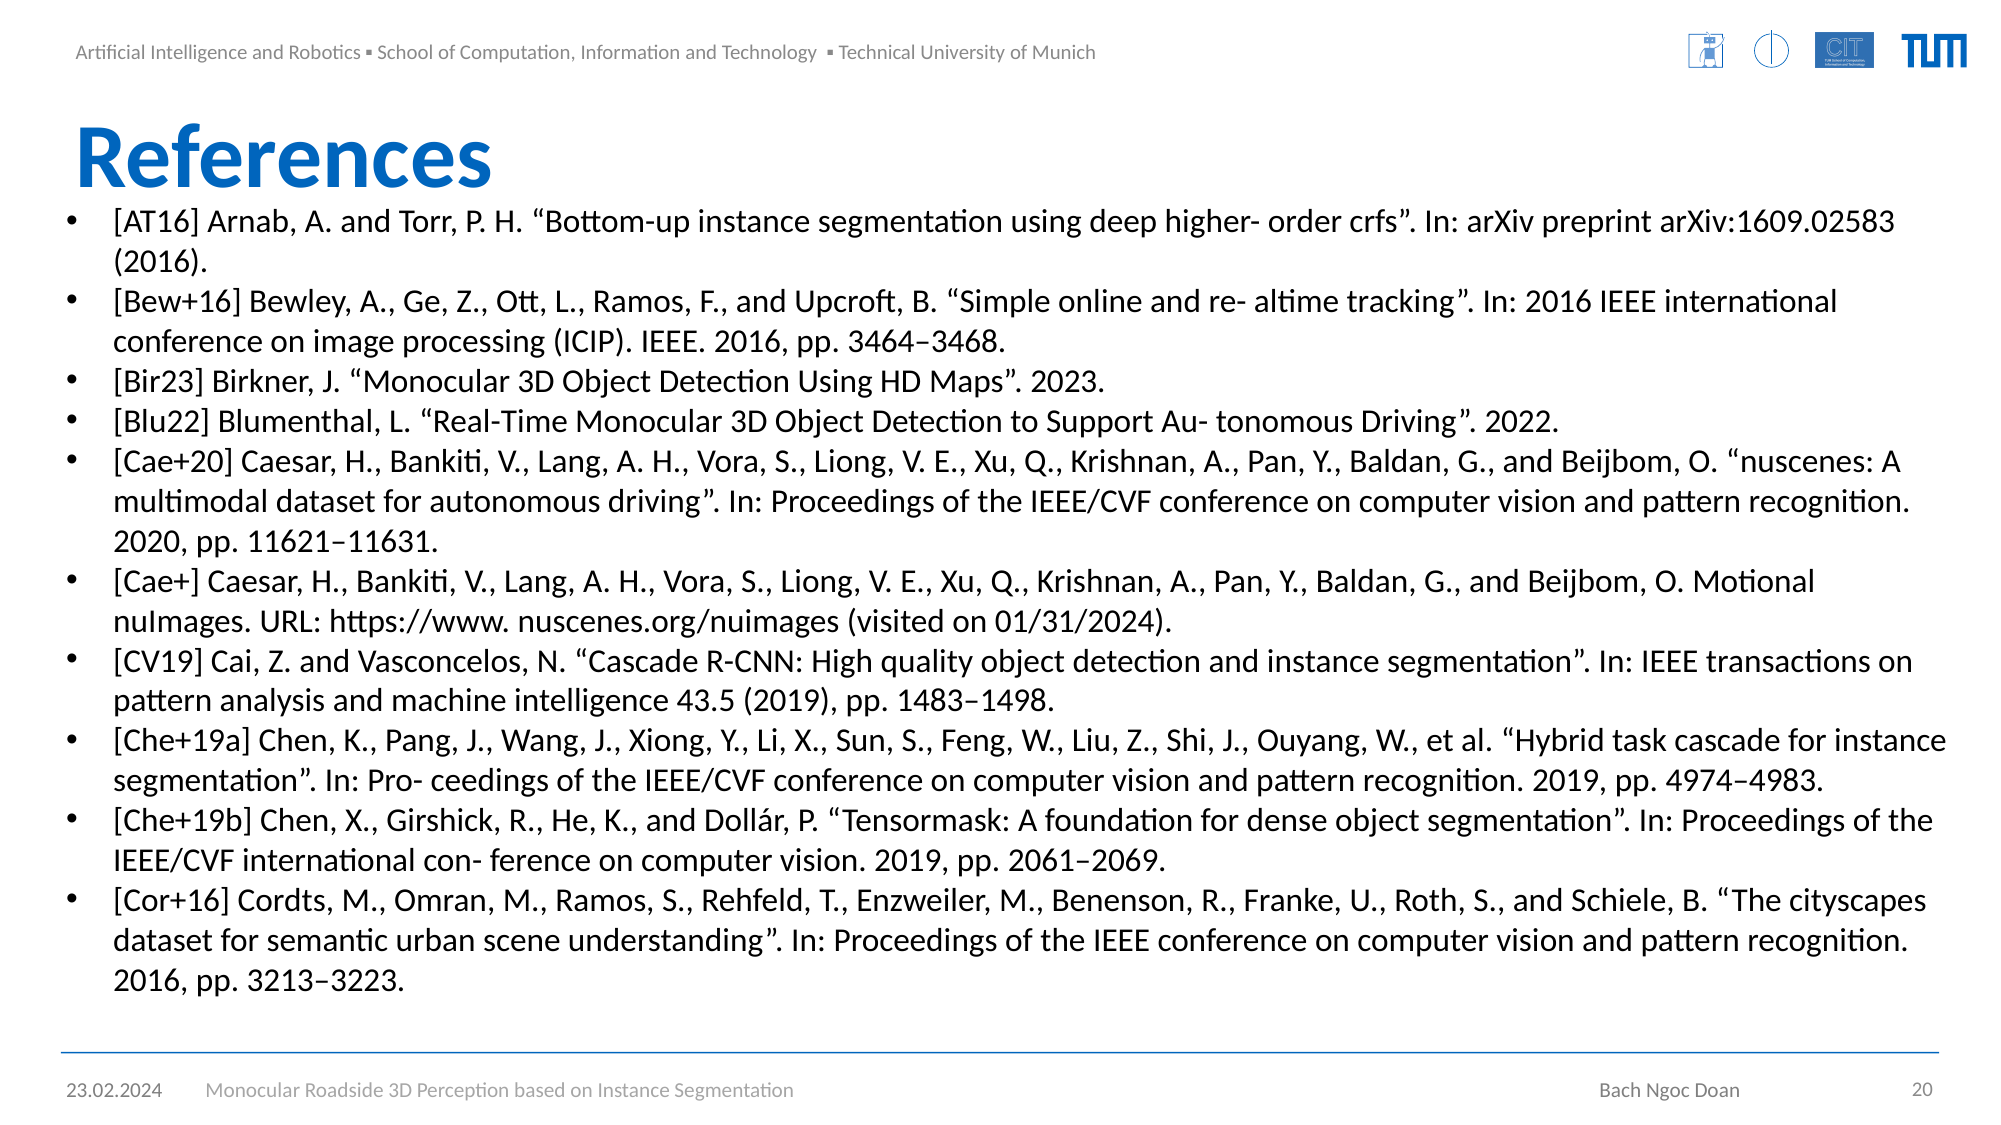

References
[AT16] Arnab, A. and Torr, P. H. “Bottom-up instance segmentation using deep higher- order crfs”. In: arXiv preprint arXiv:1609.02583 (2016).
[Bew+16] Bewley, A., Ge, Z., Ott, L., Ramos, F., and Upcroft, B. “Simple online and re- altime tracking”. In: 2016 IEEE international conference on image processing (ICIP). IEEE. 2016, pp. 3464–3468.
[Bir23] Birkner, J. “Monocular 3D Object Detection Using HD Maps”. 2023.
[Blu22] Blumenthal, L. “Real-Time Monocular 3D Object Detection to Support Au- tonomous Driving”. 2022.
[Cae+20] Caesar, H., Bankiti, V., Lang, A. H., Vora, S., Liong, V. E., Xu, Q., Krishnan, A., Pan, Y., Baldan, G., and Beijbom, O. “nuscenes: A multimodal dataset for autonomous driving”. In: Proceedings of the IEEE/CVF conference on computer vision and pattern recognition. 2020, pp. 11621–11631.
[Cae+] Caesar, H., Bankiti, V., Lang, A. H., Vora, S., Liong, V. E., Xu, Q., Krishnan, A., Pan, Y., Baldan, G., and Beijbom, O. Motional nuImages. URL: https://www. nuscenes.org/nuimages (visited on 01/31/2024).
[CV19] Cai, Z. and Vasconcelos, N. “Cascade R-CNN: High quality object detection and instance segmentation”. In: IEEE transactions on pattern analysis and machine intelligence 43.5 (2019), pp. 1483–1498.
[Che+19a] Chen, K., Pang, J., Wang, J., Xiong, Y., Li, X., Sun, S., Feng, W., Liu, Z., Shi, J., Ouyang, W., et al. “Hybrid task cascade for instance segmentation”. In: Pro- ceedings of the IEEE/CVF conference on computer vision and pattern recognition. 2019, pp. 4974–4983.
[Che+19b] Chen, X., Girshick, R., He, K., and Dollár, P. “Tensormask: A foundation for dense object segmentation”. In: Proceedings of the IEEE/CVF international con- ference on computer vision. 2019, pp. 2061–2069.
[Cor+16] Cordts, M., Omran, M., Ramos, S., Rehfeld, T., Enzweiler, M., Benenson, R., Franke, U., Roth, S., and Schiele, B. “The cityscapes dataset for semantic urban scene understanding”. In: Proceedings of the IEEE conference on computer vision and pattern recognition. 2016, pp. 3213–3223.
23.02.2024         Monocular Roadside 3D Perception based on Instance Segmentation 						       Bach Ngoc Doan